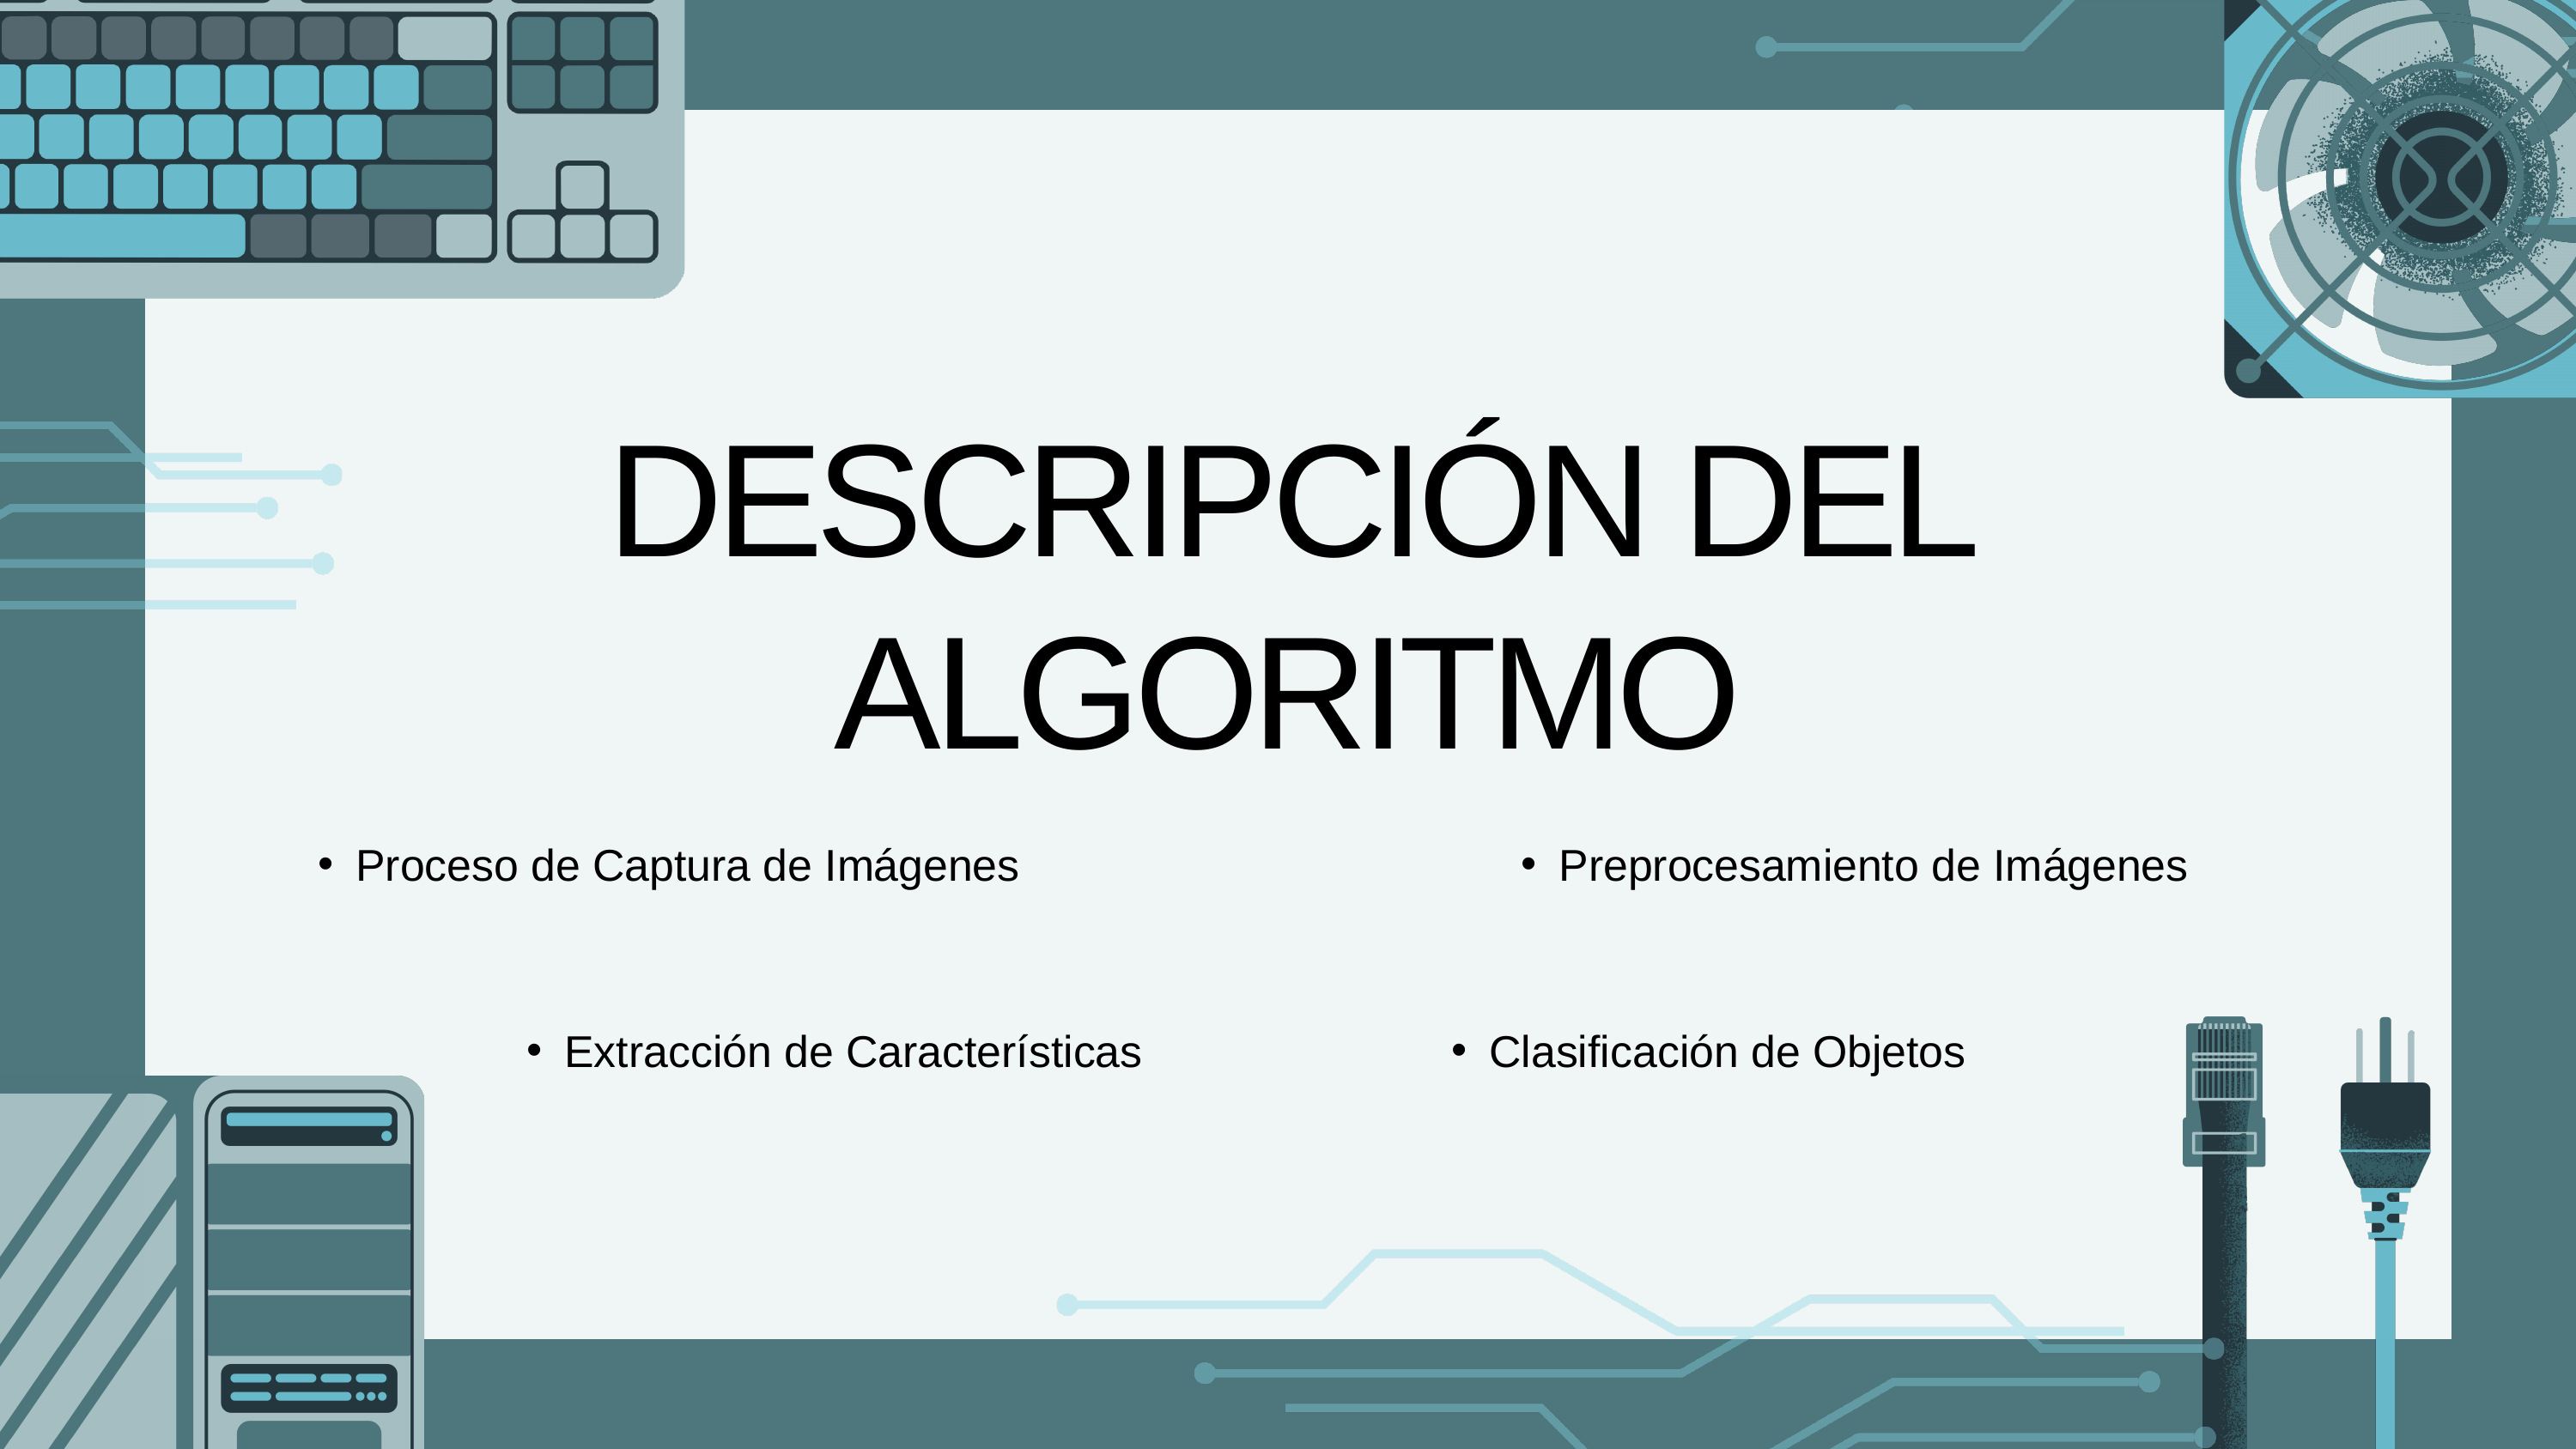

DESCRIPCIÓN DEL ALGORITMO
Proceso de Captura de Imágenes
Preprocesamiento de Imágenes

Extracción de Características
Clasificación de Objetos